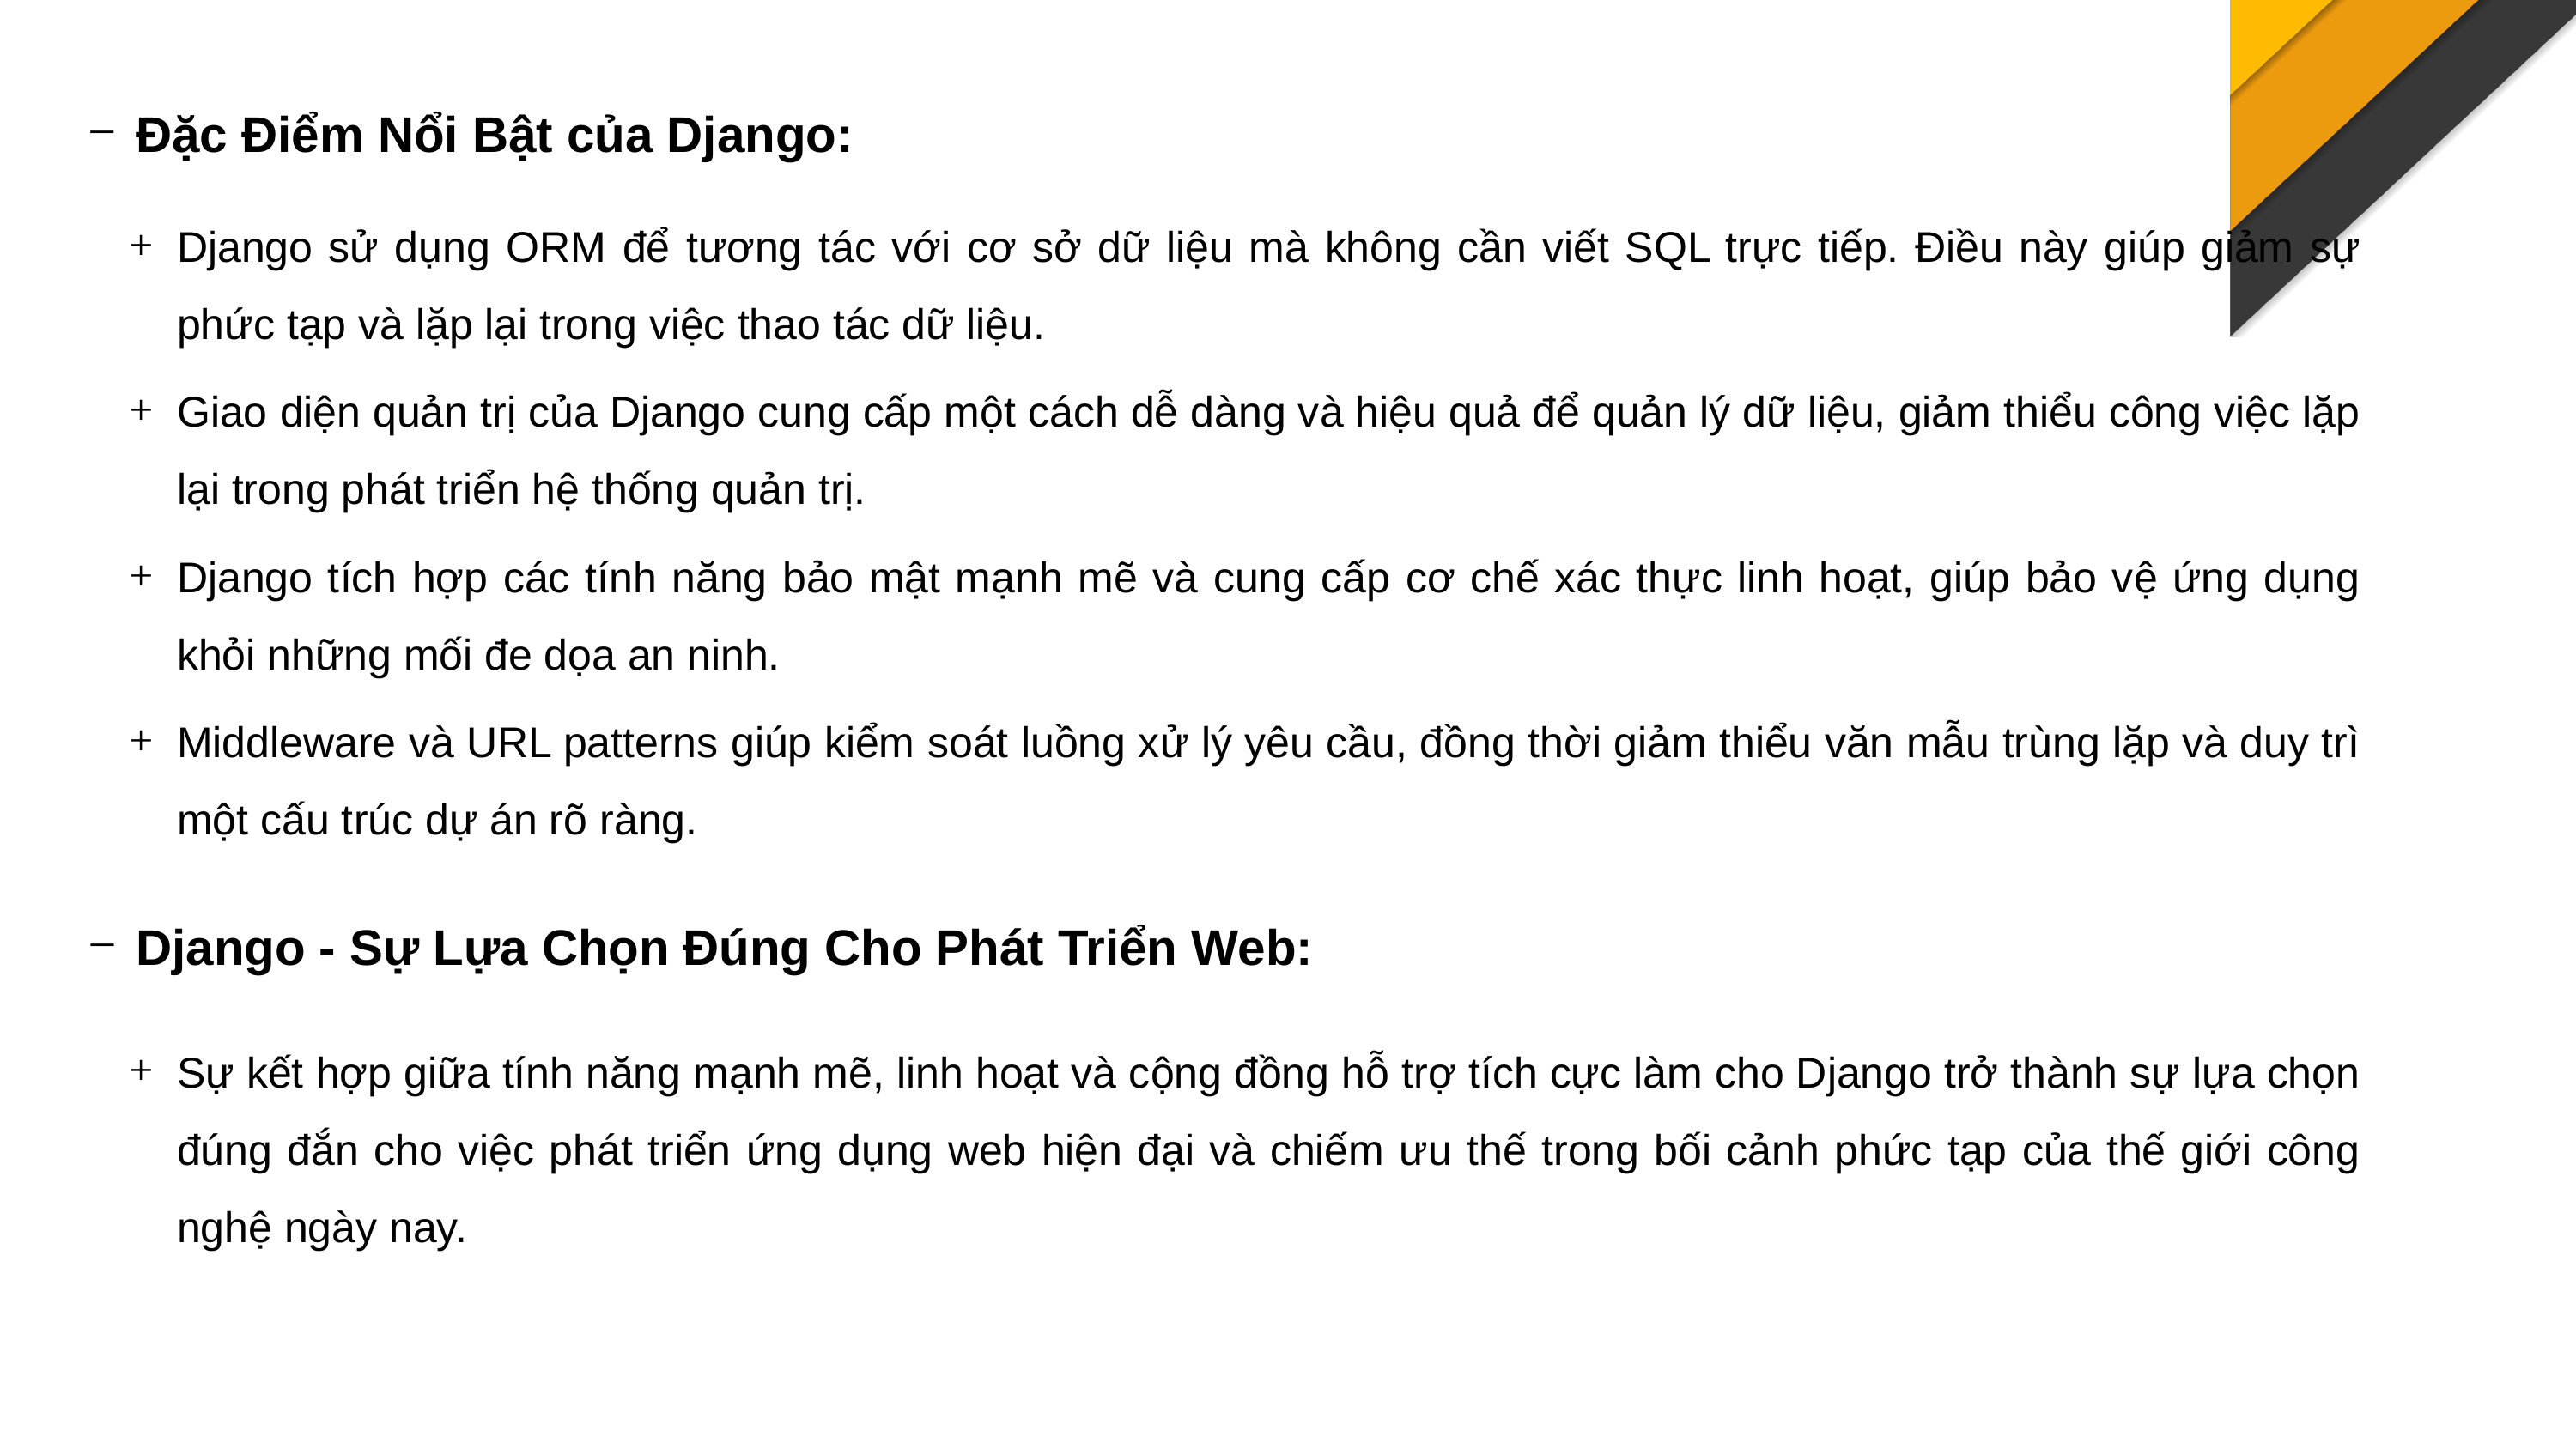

Đặc Điểm Nổi Bật của Django:
Django sử dụng ORM để tương tác với cơ sở dữ liệu mà không cần viết SQL trực tiếp. Điều này giúp giảm sự phức tạp và lặp lại trong việc thao tác dữ liệu.
Giao diện quản trị của Django cung cấp một cách dễ dàng và hiệu quả để quản lý dữ liệu, giảm thiểu công việc lặp lại trong phát triển hệ thống quản trị.
Django tích hợp các tính năng bảo mật mạnh mẽ và cung cấp cơ chế xác thực linh hoạt, giúp bảo vệ ứng dụng khỏi những mối đe dọa an ninh.
Middleware và URL patterns giúp kiểm soát luồng xử lý yêu cầu, đồng thời giảm thiểu văn mẫu trùng lặp và duy trì một cấu trúc dự án rõ ràng.

Django - Sự Lựa Chọn Đúng Cho Phát Triển Web:
Sự kết hợp giữa tính năng mạnh mẽ, linh hoạt và cộng đồng hỗ trợ tích cực làm cho Django trở thành sự lựa chọn đúng đắn cho việc phát triển ứng dụng web hiện đại và chiếm ưu thế trong bối cảnh phức tạp của thế giới công nghệ ngày nay.